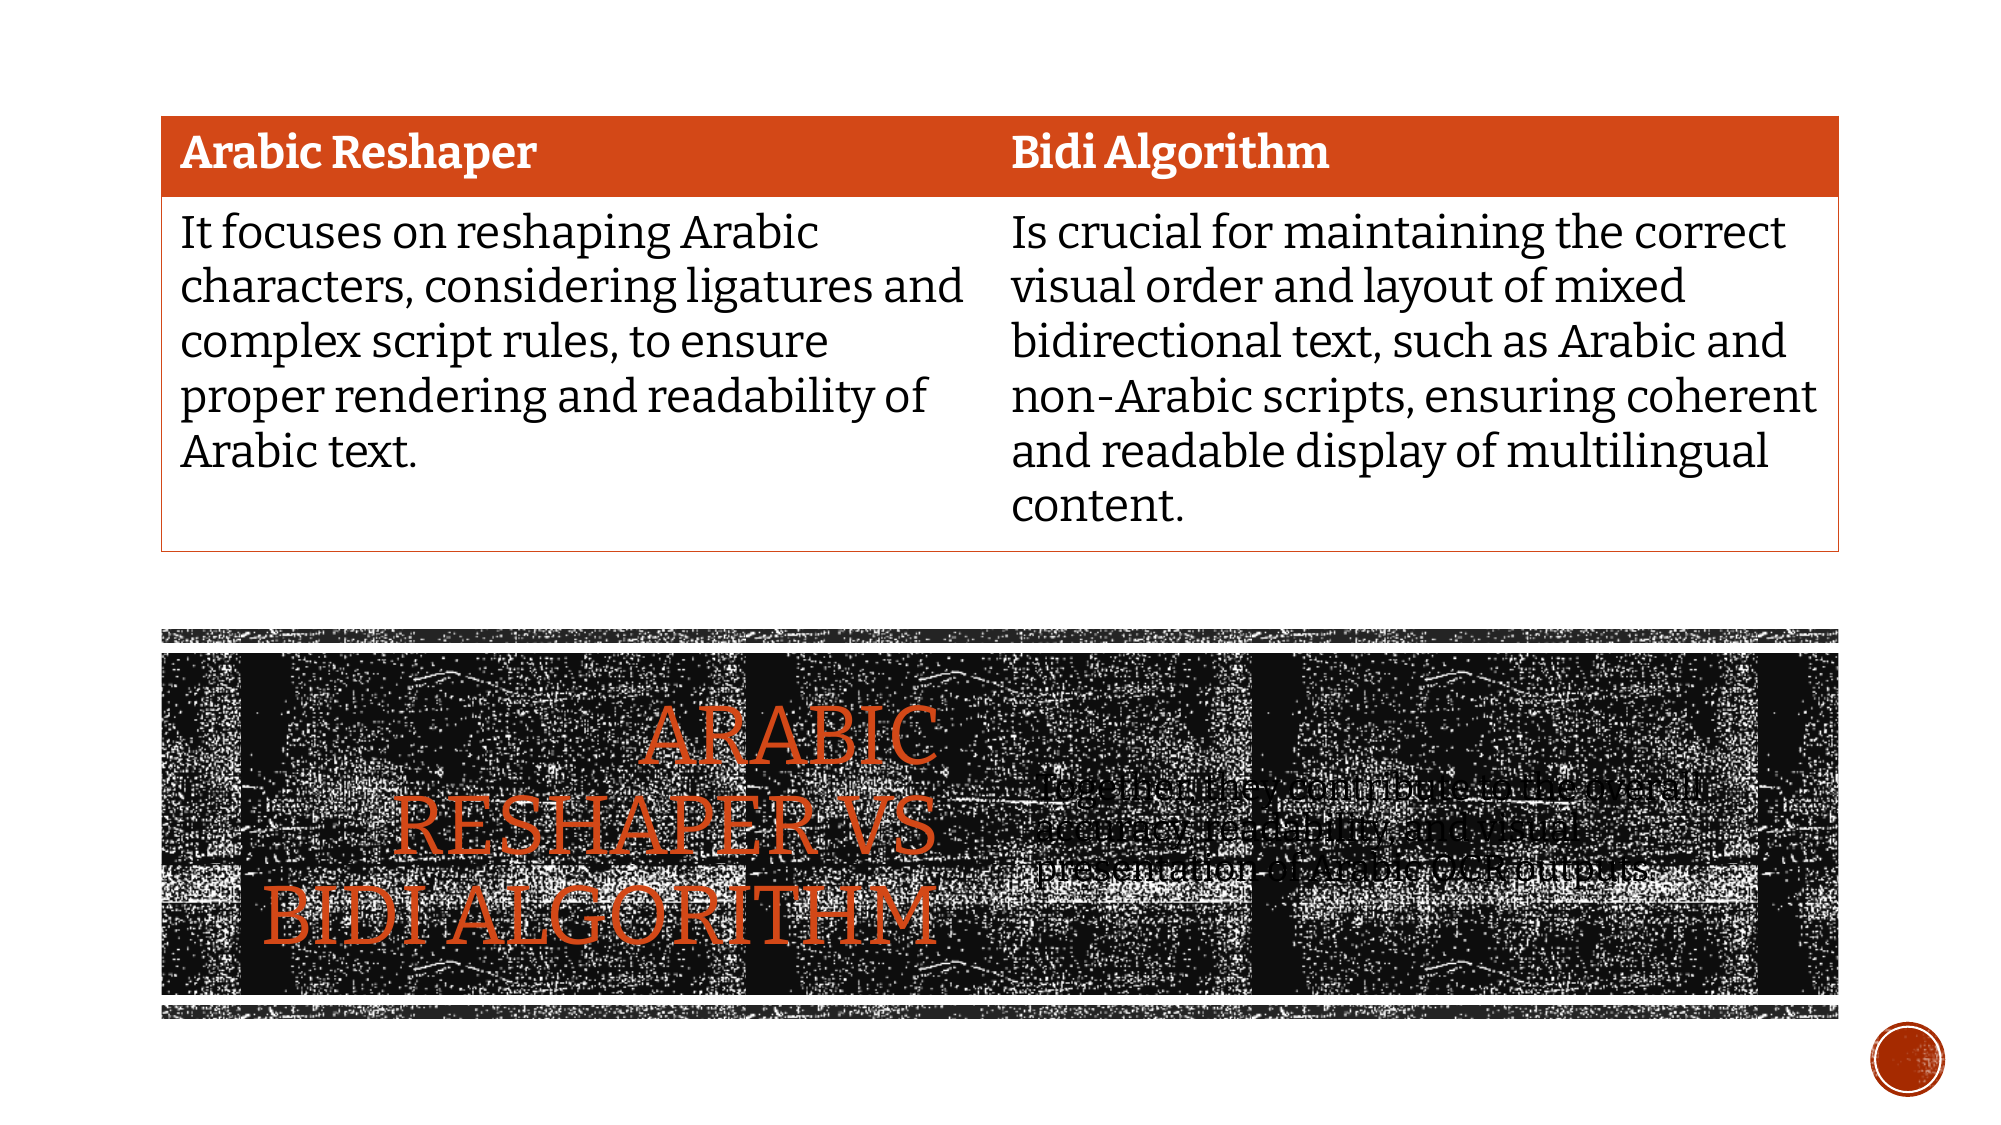

| Arabic Reshaper | Bidi Algorithm |
| --- | --- |
| It focuses on reshaping Arabic characters, considering ligatures and complex script rules, to ensure proper rendering and readability of Arabic text. | Is crucial for maintaining the correct visual order and layout of mixed bidirectional text, such as Arabic and non-Arabic scripts, ensuring coherent and readable display of multilingual content. |

# Arabic Reshaper vs Bidi Algorithm
Together, they contribute to the overall accuracy, readability, and visual presentation of Arabic OCR outputs.